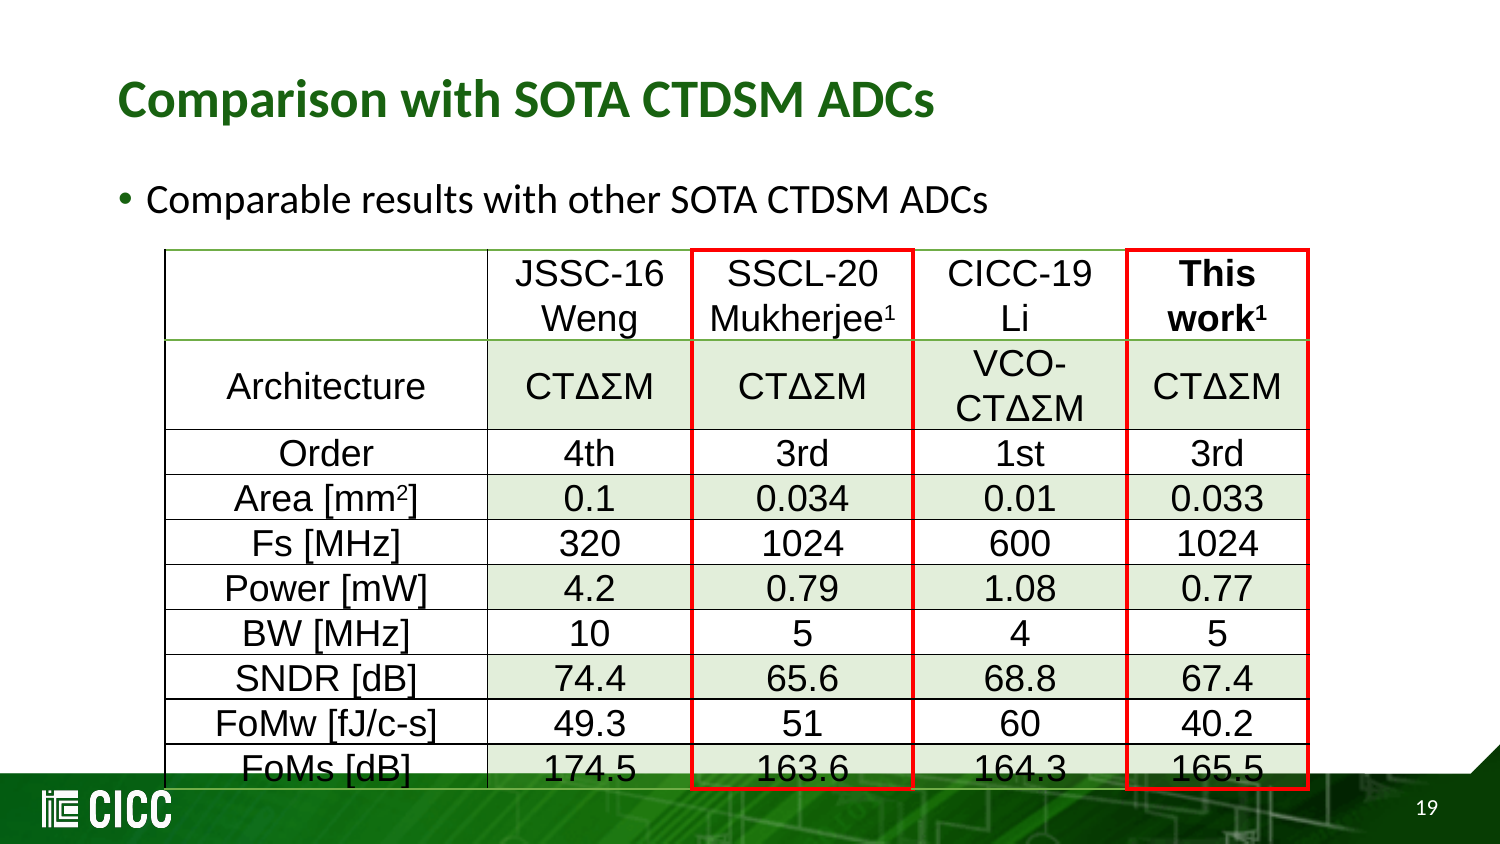

# Comparison with SOTA CTDSM ADCs
Comparable results with other SOTA CTDSM ADCs

|  | JSSC-16 Weng | SSCL-20 Mukherjee1 | CICC-19 Li | This work1 |
| --- | --- | --- | --- | --- |
| Architecture | CTΔΣM | CTΔΣM | VCO-CTΔΣM | CTΔΣM |
| Order | 4th | 3rd | 1st | 3rd |
| Area [mm2] | 0.1 | 0.034 | 0.01 | 0.033 |
| Fs [MHz] | 320 | 1024 | 600 | 1024 |
| Power [mW] | 4.2 | 0.79 | 1.08 | 0.77 |
| BW [MHz] | 10 | 5 | 4 | 5 |
| SNDR [dB] | 74.4 | 65.6 | 68.8 | 67.4 |
| FoMw [fJ/c-s] | 49.3 | 51 | 60 | 40.2 |
| FoMs [dB] | 174.5 | 163.6 | 164.3 | 165.5 |
19